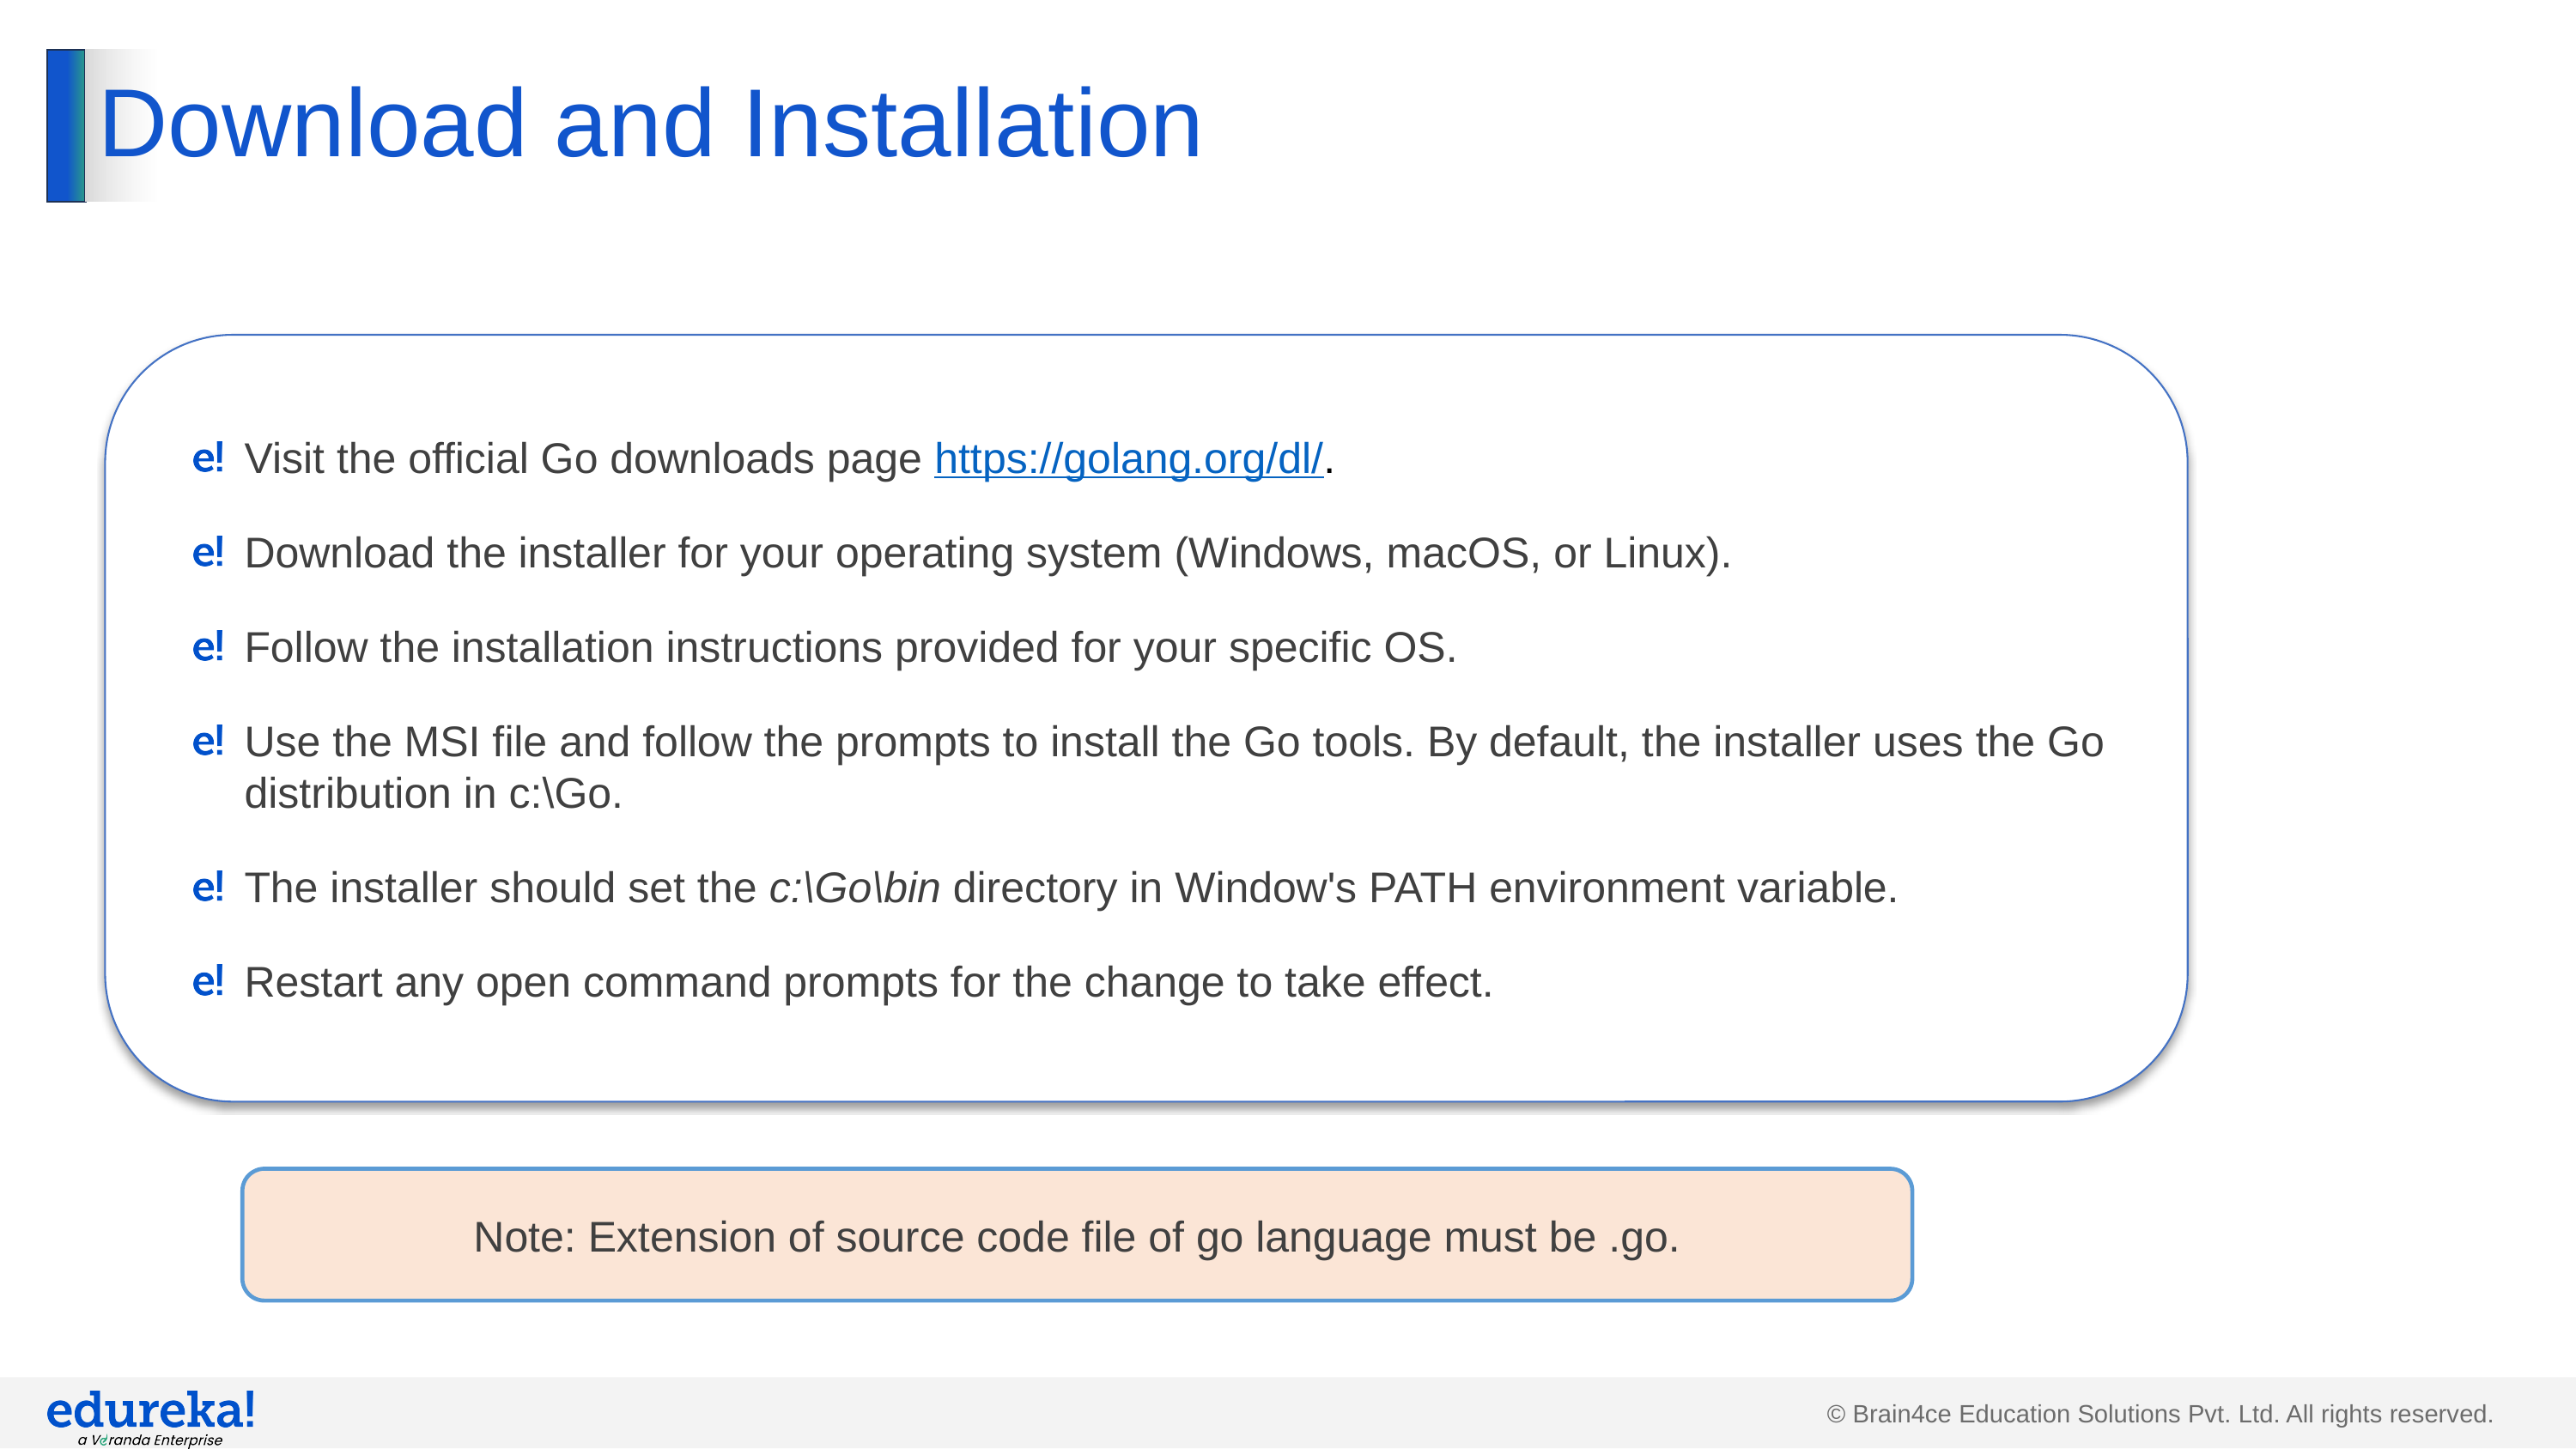

# Download and Installation
Visit the official Go downloads page https://golang.org/dl/.
Download the installer for your operating system (Windows, macOS, or Linux).
Follow the installation instructions provided for your specific OS.
Use the MSI file and follow the prompts to install the Go tools. By default, the installer uses the Go distribution in c:\Go.
The installer should set the c:\Go\bin directory in Window's PATH environment variable.
Restart any open command prompts for the change to take effect.
Note: Extension of source code file of go language must be .go.